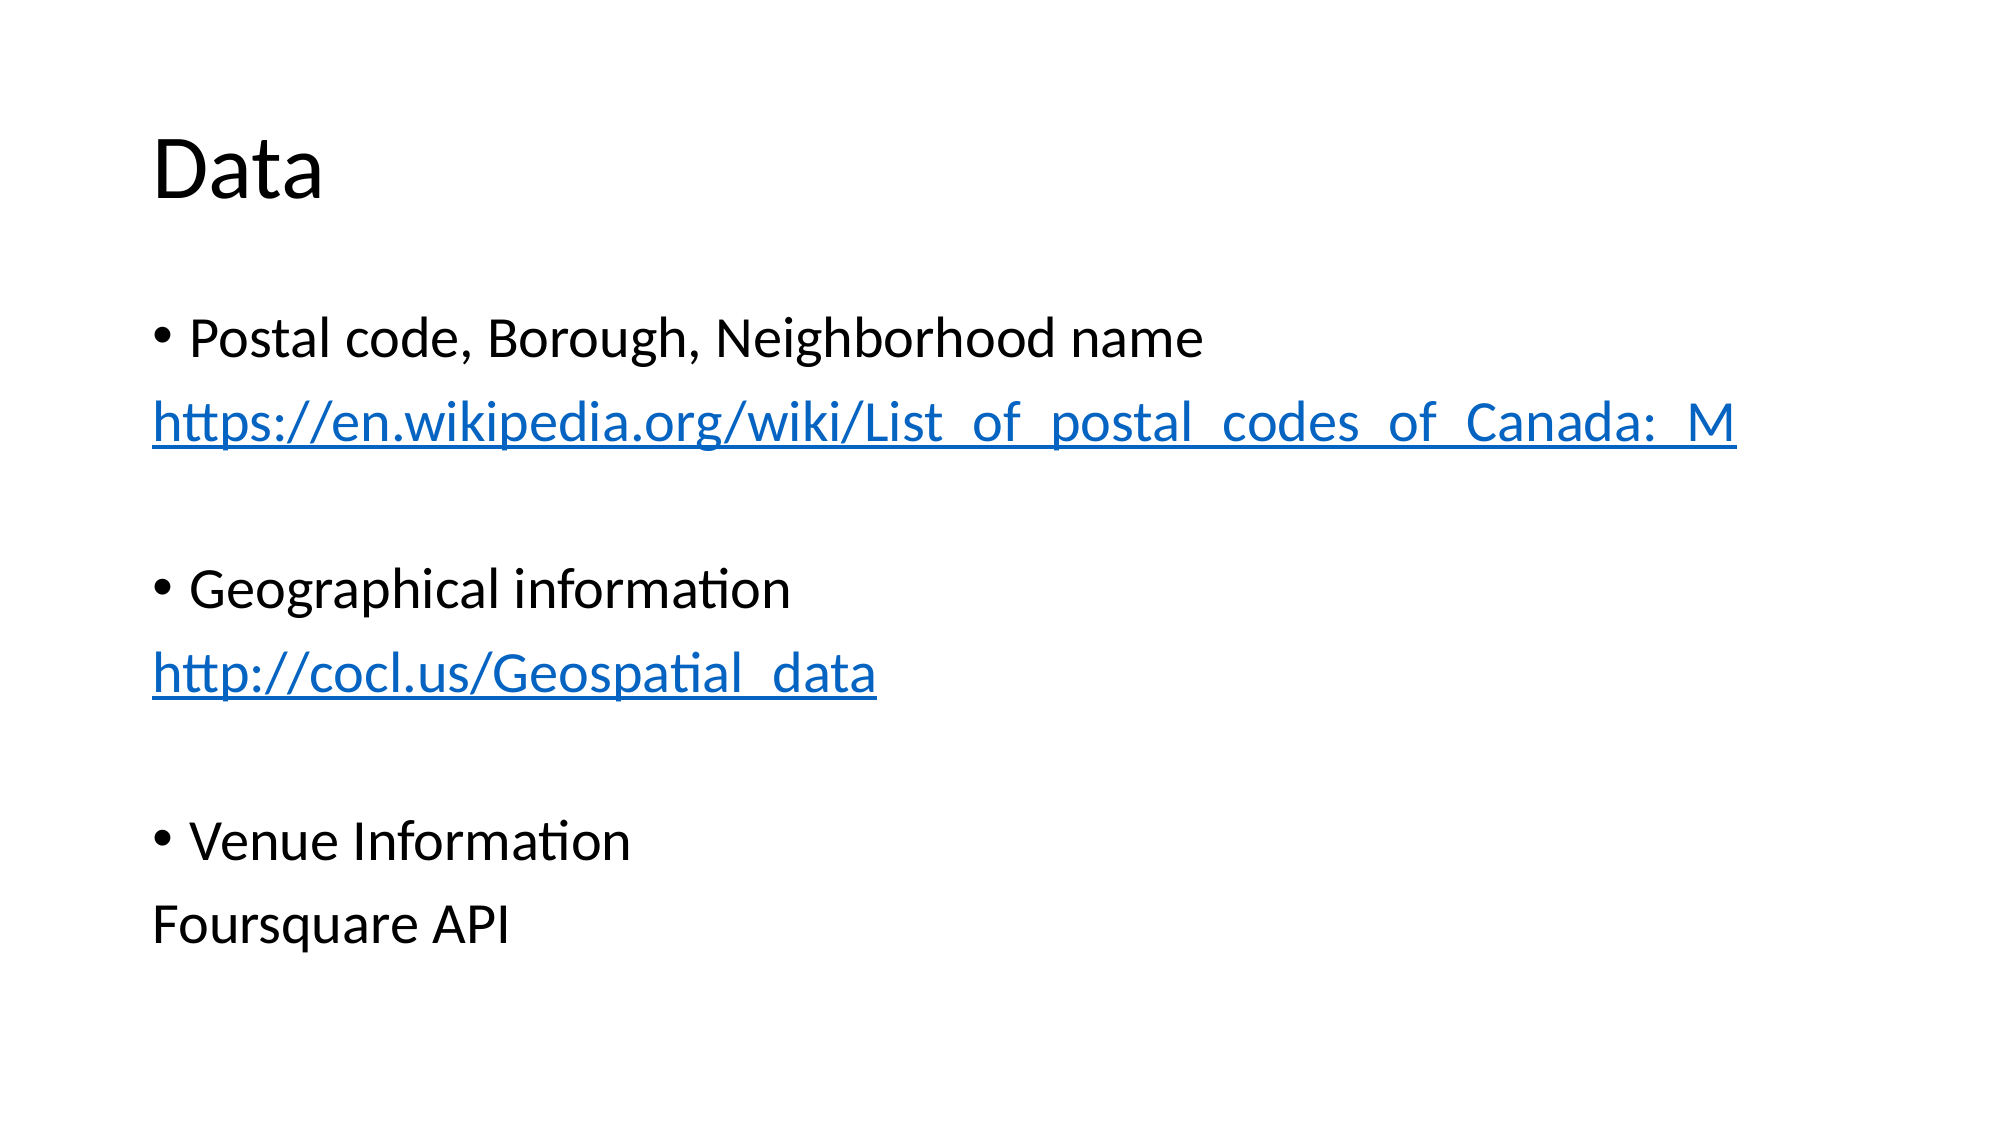

# Data
Postal code, Borough, Neighborhood name
https://en.wikipedia.org/wiki/List_of_postal_codes_of_Canada:_M

Geographical information
http://cocl.us/Geospatial_data

Venue Information
Foursquare API